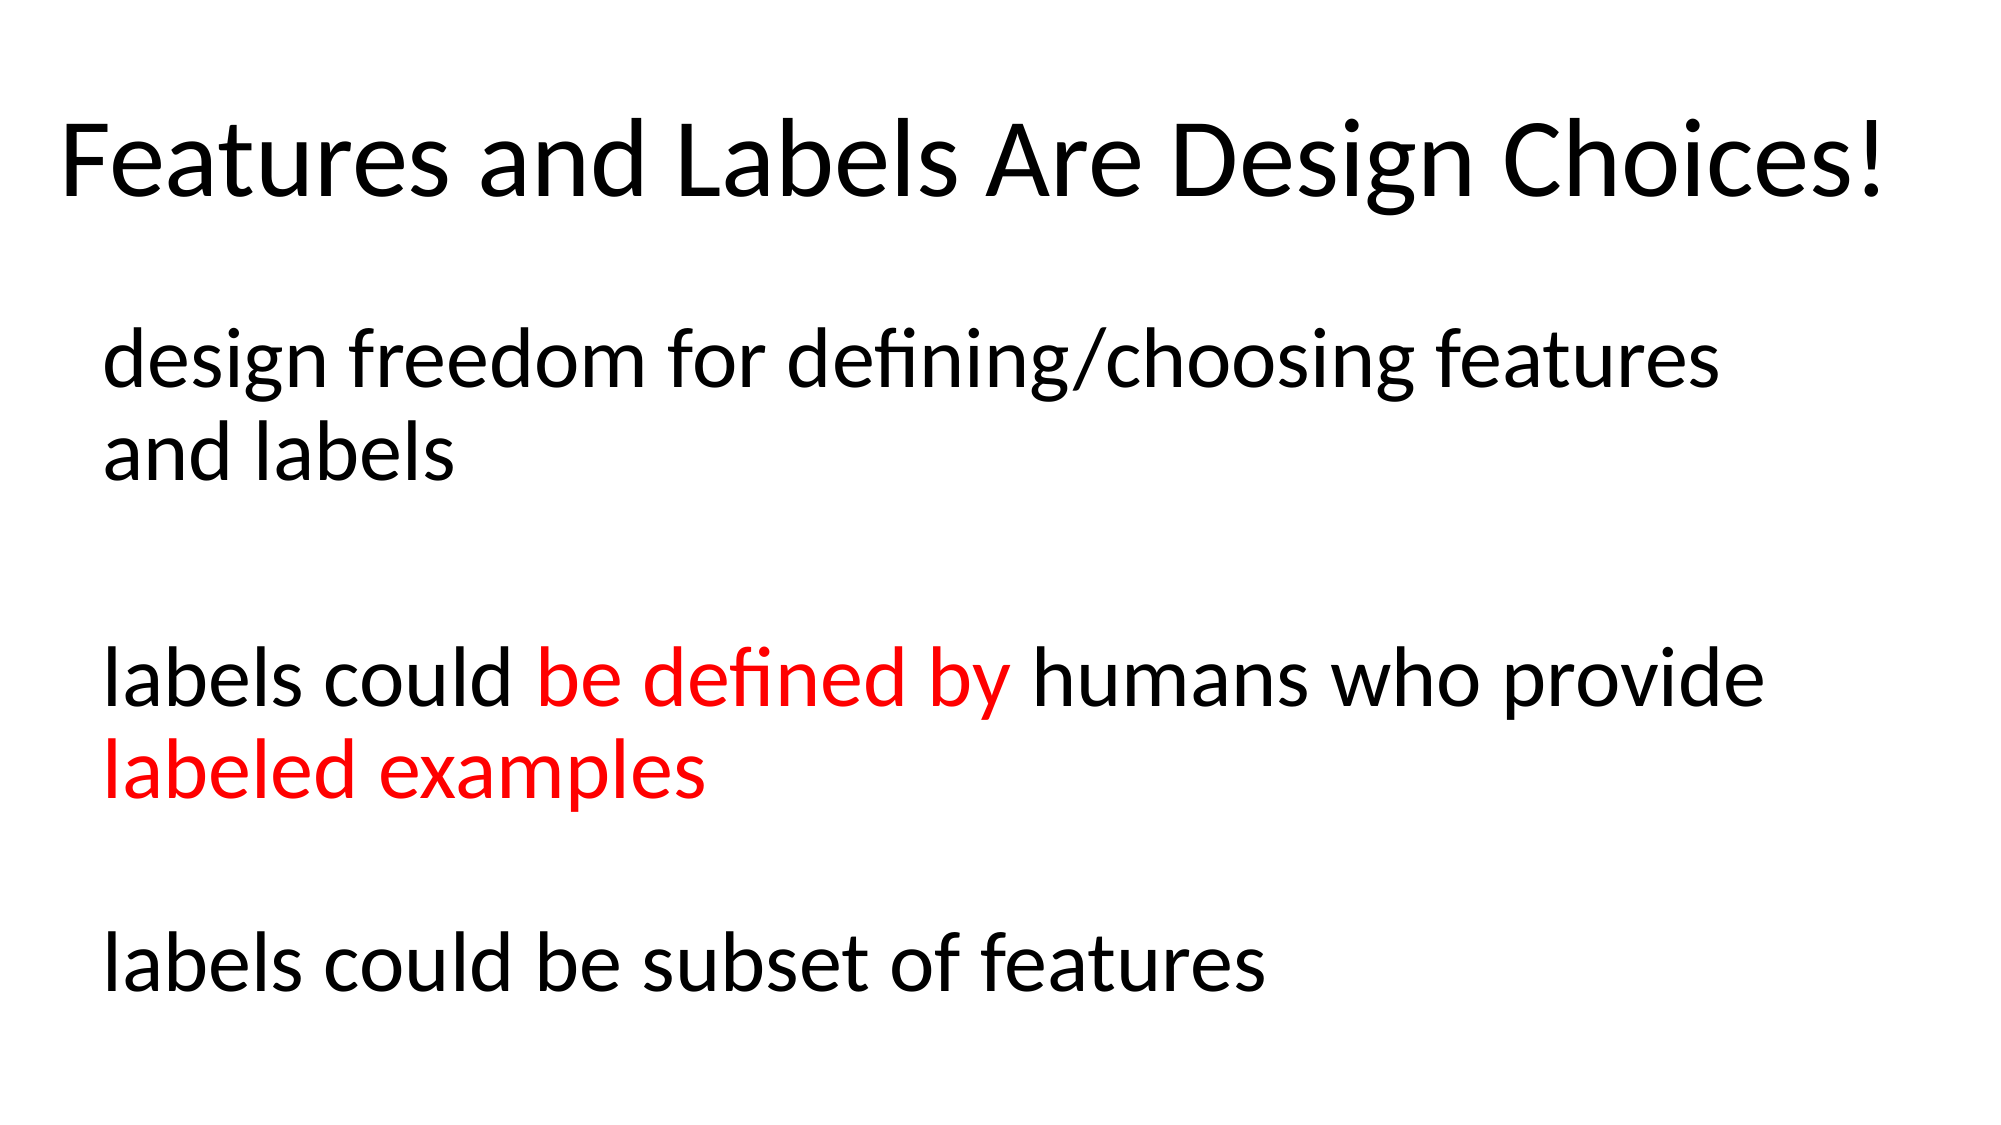

# Features and Labels Are Design Choices!
design freedom for defining/choosing features and labels

labels could be defined by humans who provide labeled examples

labels could be subset of features